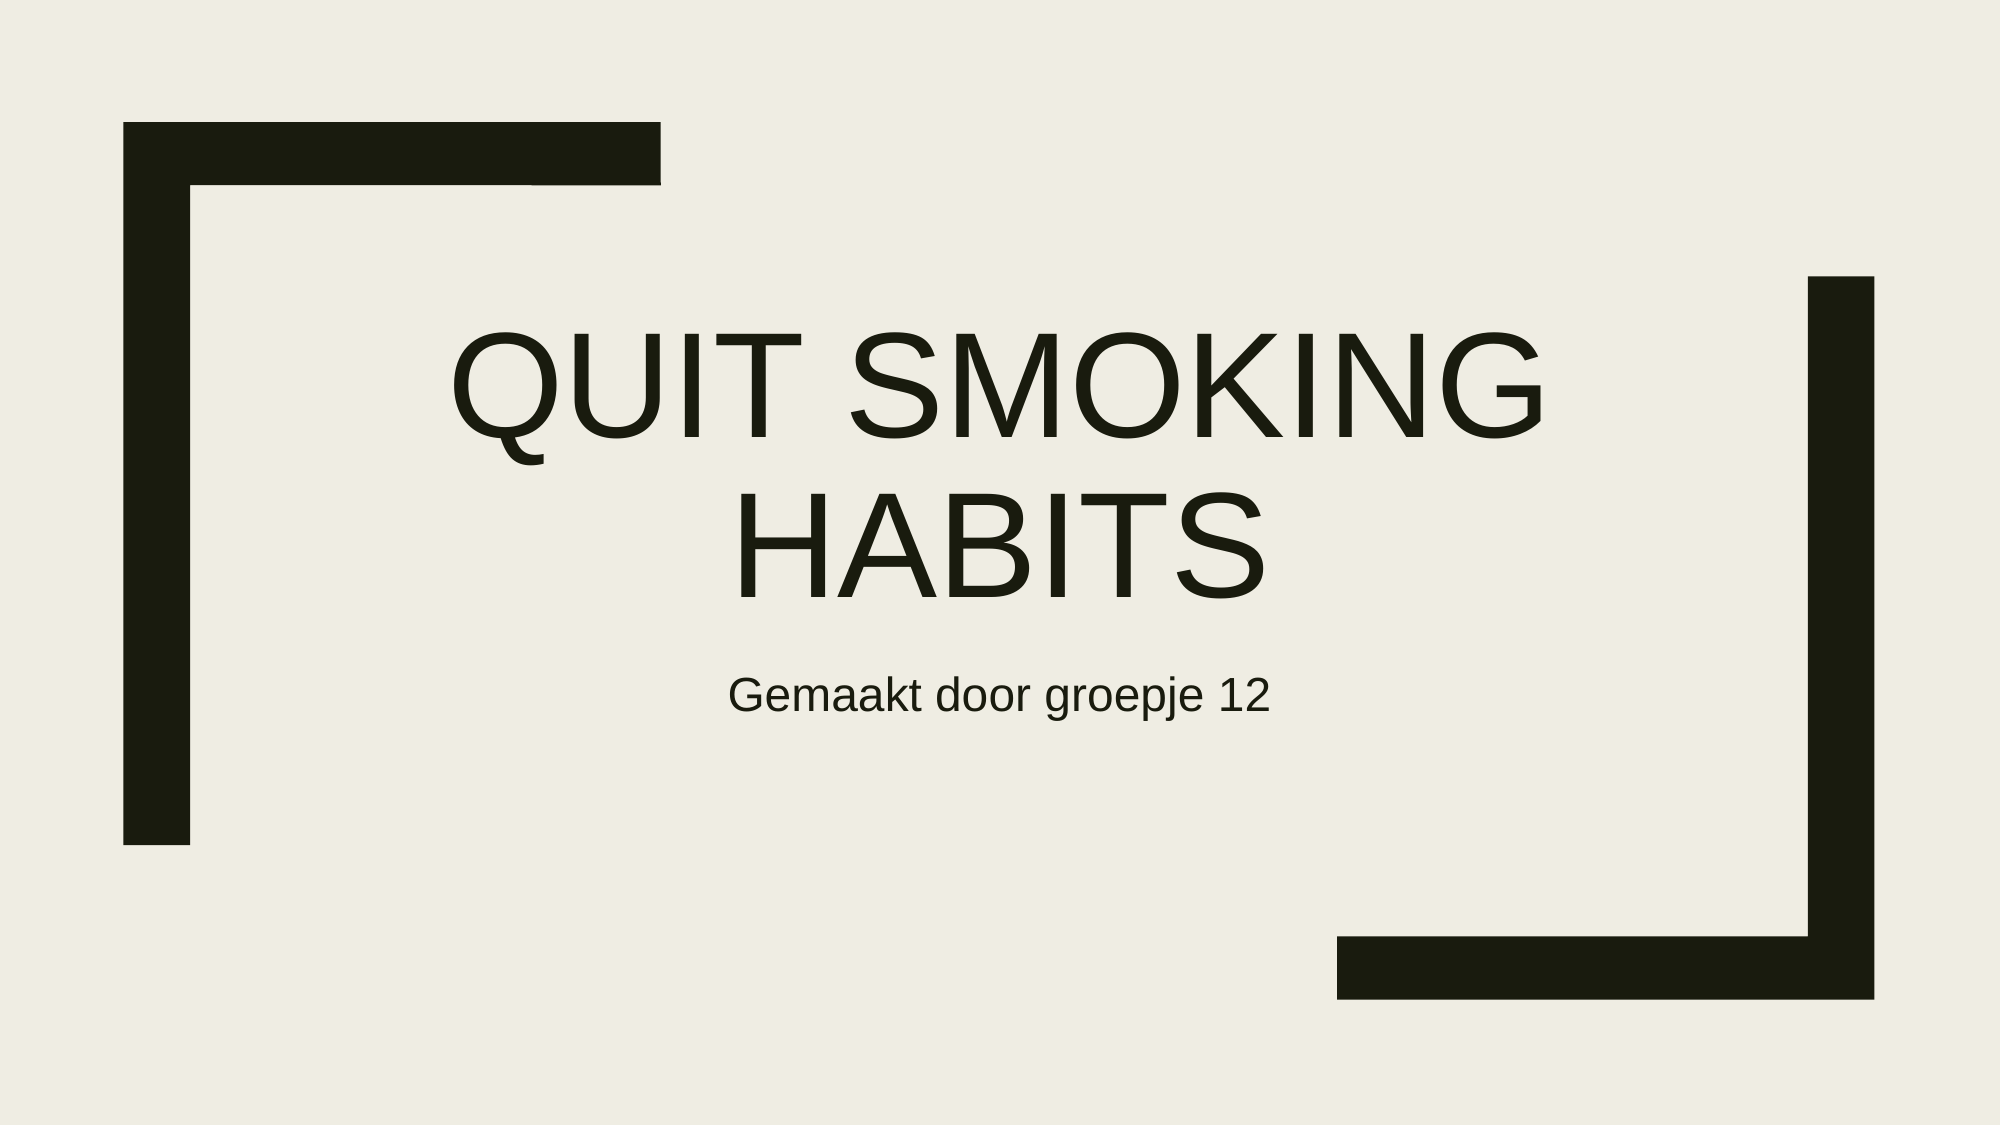

# Quit smoking habits
Gemaakt door groepje 12